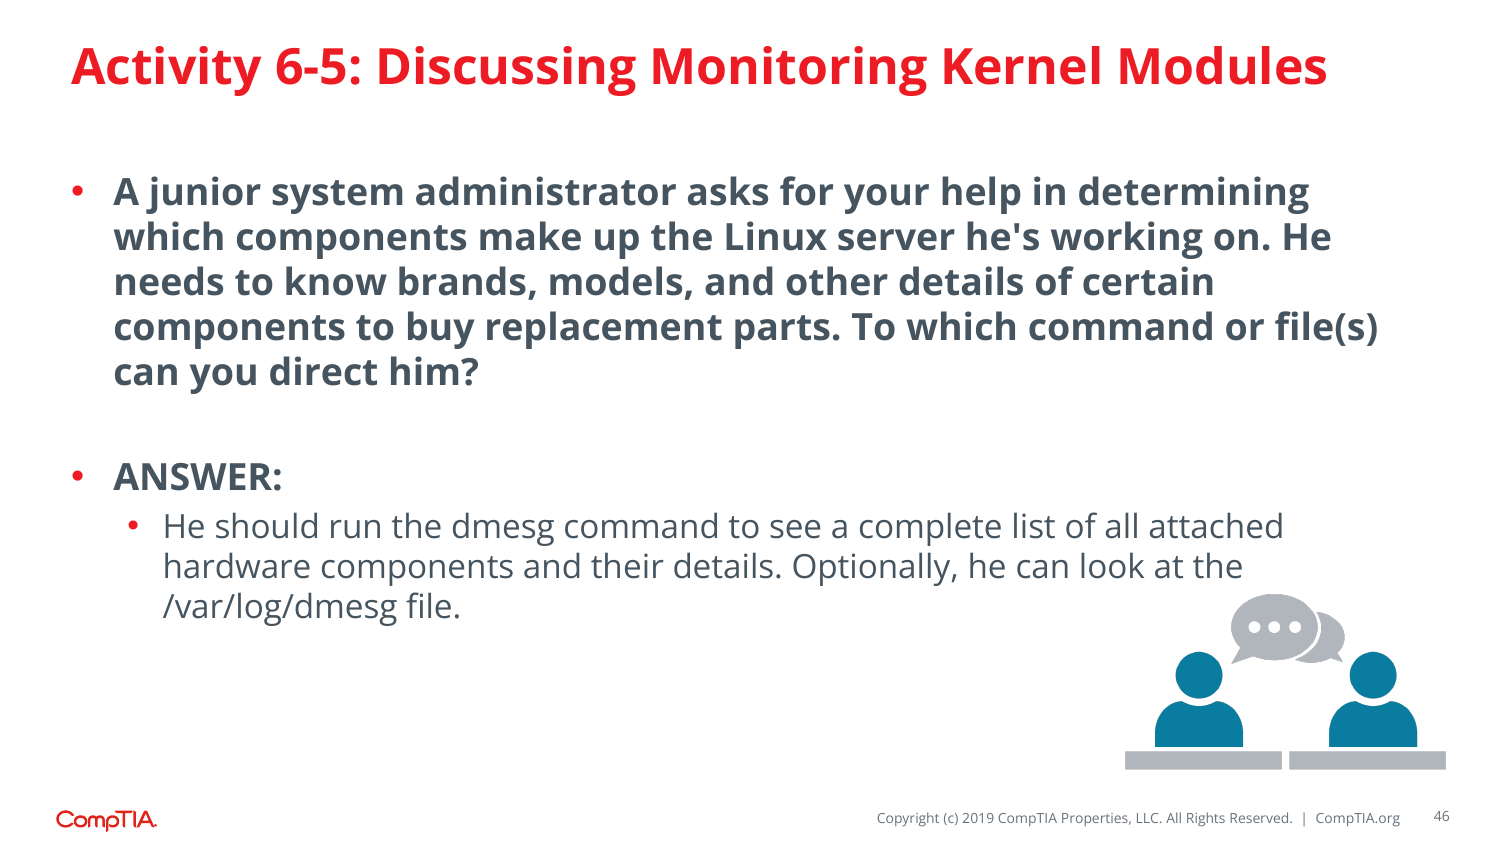

# Activity 6-5: Discussing Monitoring Kernel Modules
A junior system administrator asks for your help in determining which components make up the Linux server he's working on. He needs to know brands, models, and other details of certain components to buy replacement parts. To which command or file(s) can you direct him?

ANSWER:
He should run the dmesg command to see a complete list of all attached hardware components and their details. Optionally, he can look at the /var/log/dmesg file.

46